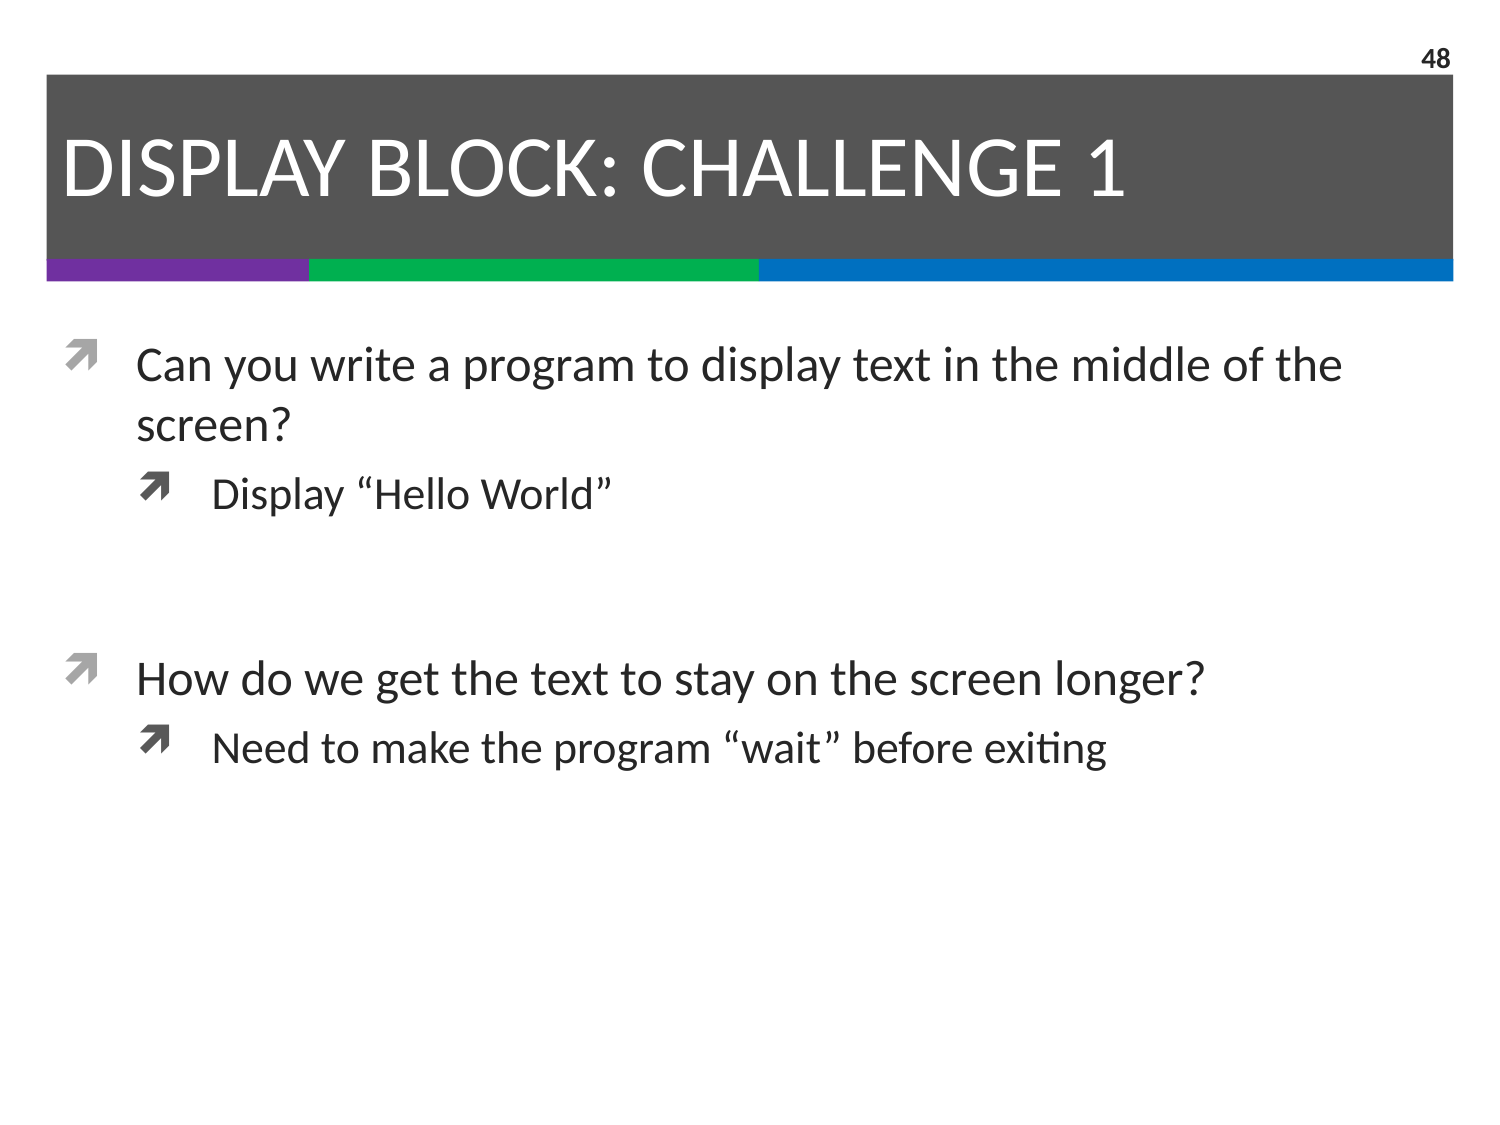

48
# DISPLAY BLOCK: CHALLENGE 1
Can you write a program to display text in the middle of the screen?
Display “Hello World”

How do we get the text to stay on the screen longer?
Need to make the program “wait” before exiting